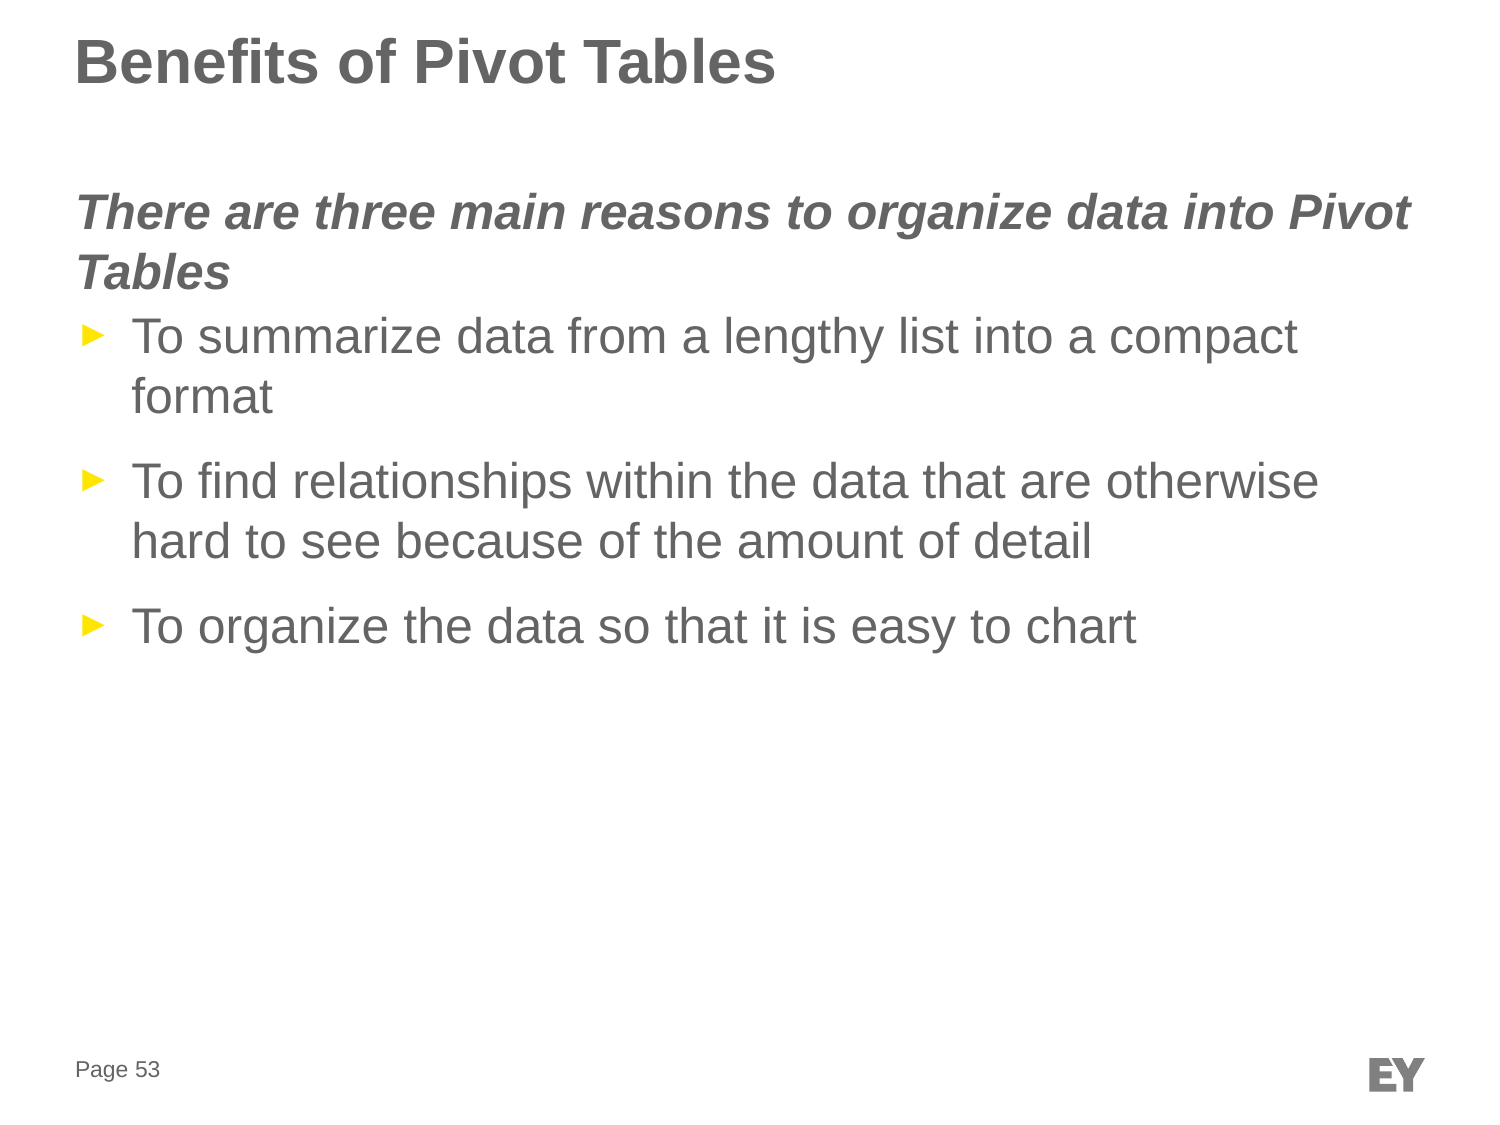

# Benefits of Pivot Tables
There are three main reasons to organize data into Pivot Tables
To summarize data from a lengthy list into a compact format
To find relationships within the data that are otherwise hard to see because of the amount of detail
To organize the data so that it is easy to chart